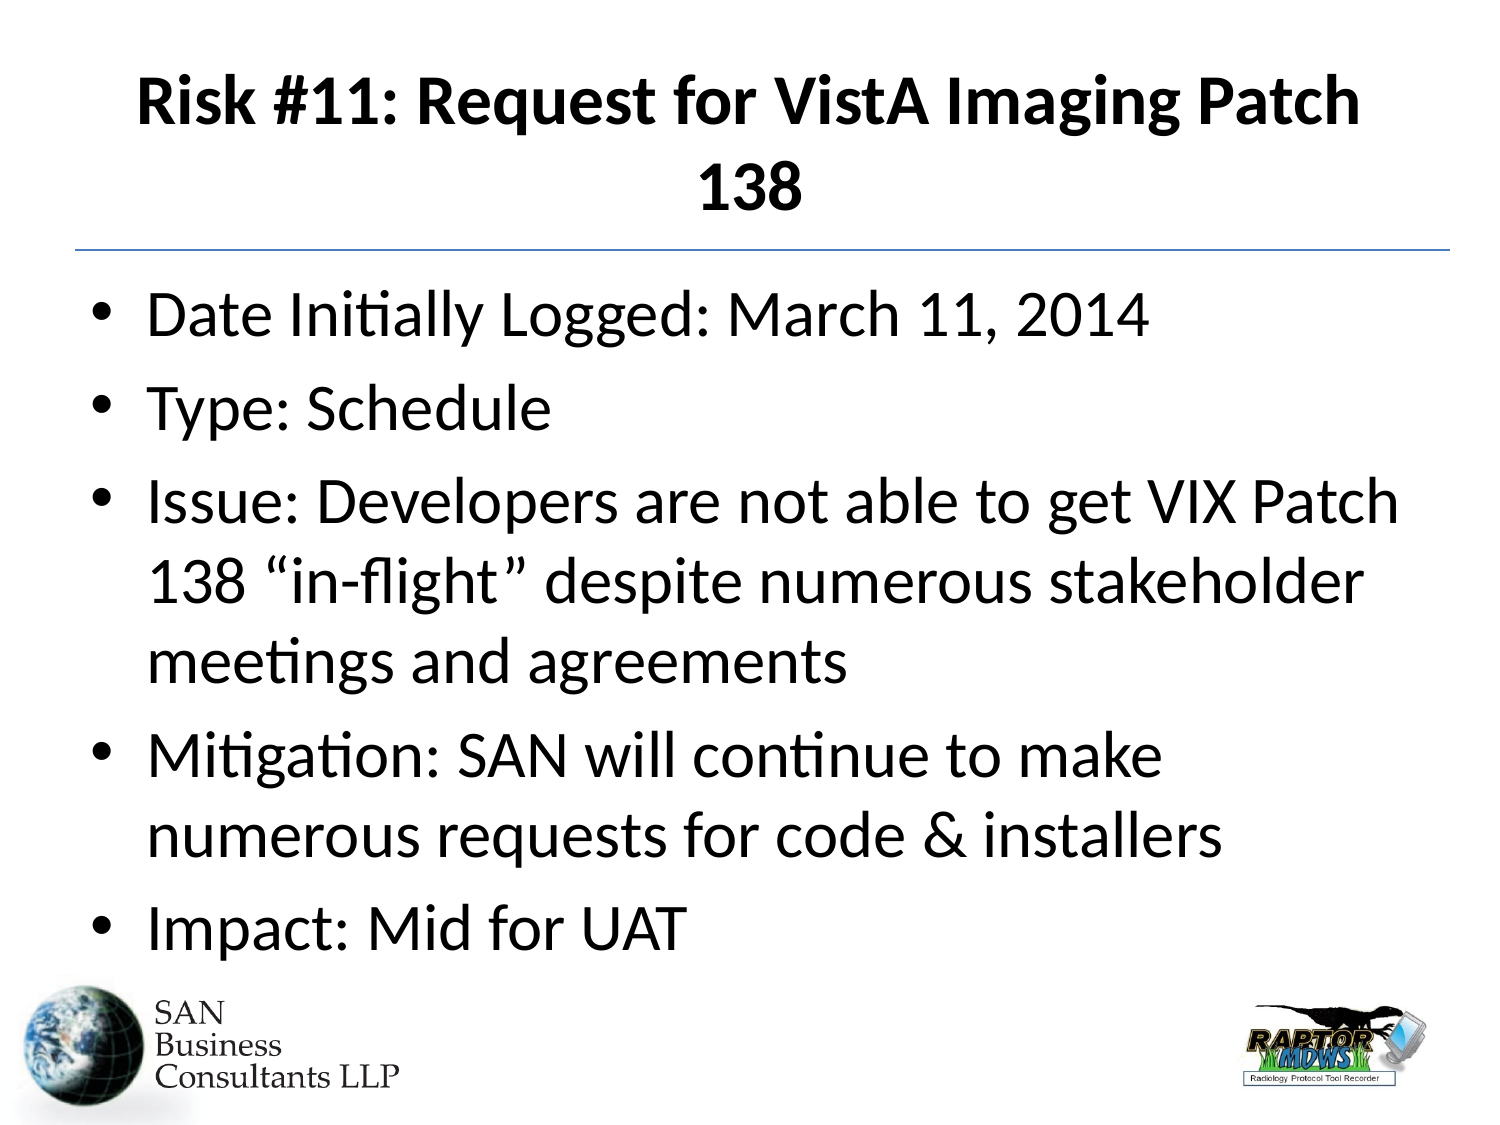

# Risk #11: Request for VistA Imaging Patch 138
Date Initially Logged: March 11, 2014
Type: Schedule
Issue: Developers are not able to get VIX Patch 138 “in-flight” despite numerous stakeholder meetings and agreements
Mitigation: SAN will continue to make  numerous requests for code & installers
Impact: Mid for UAT